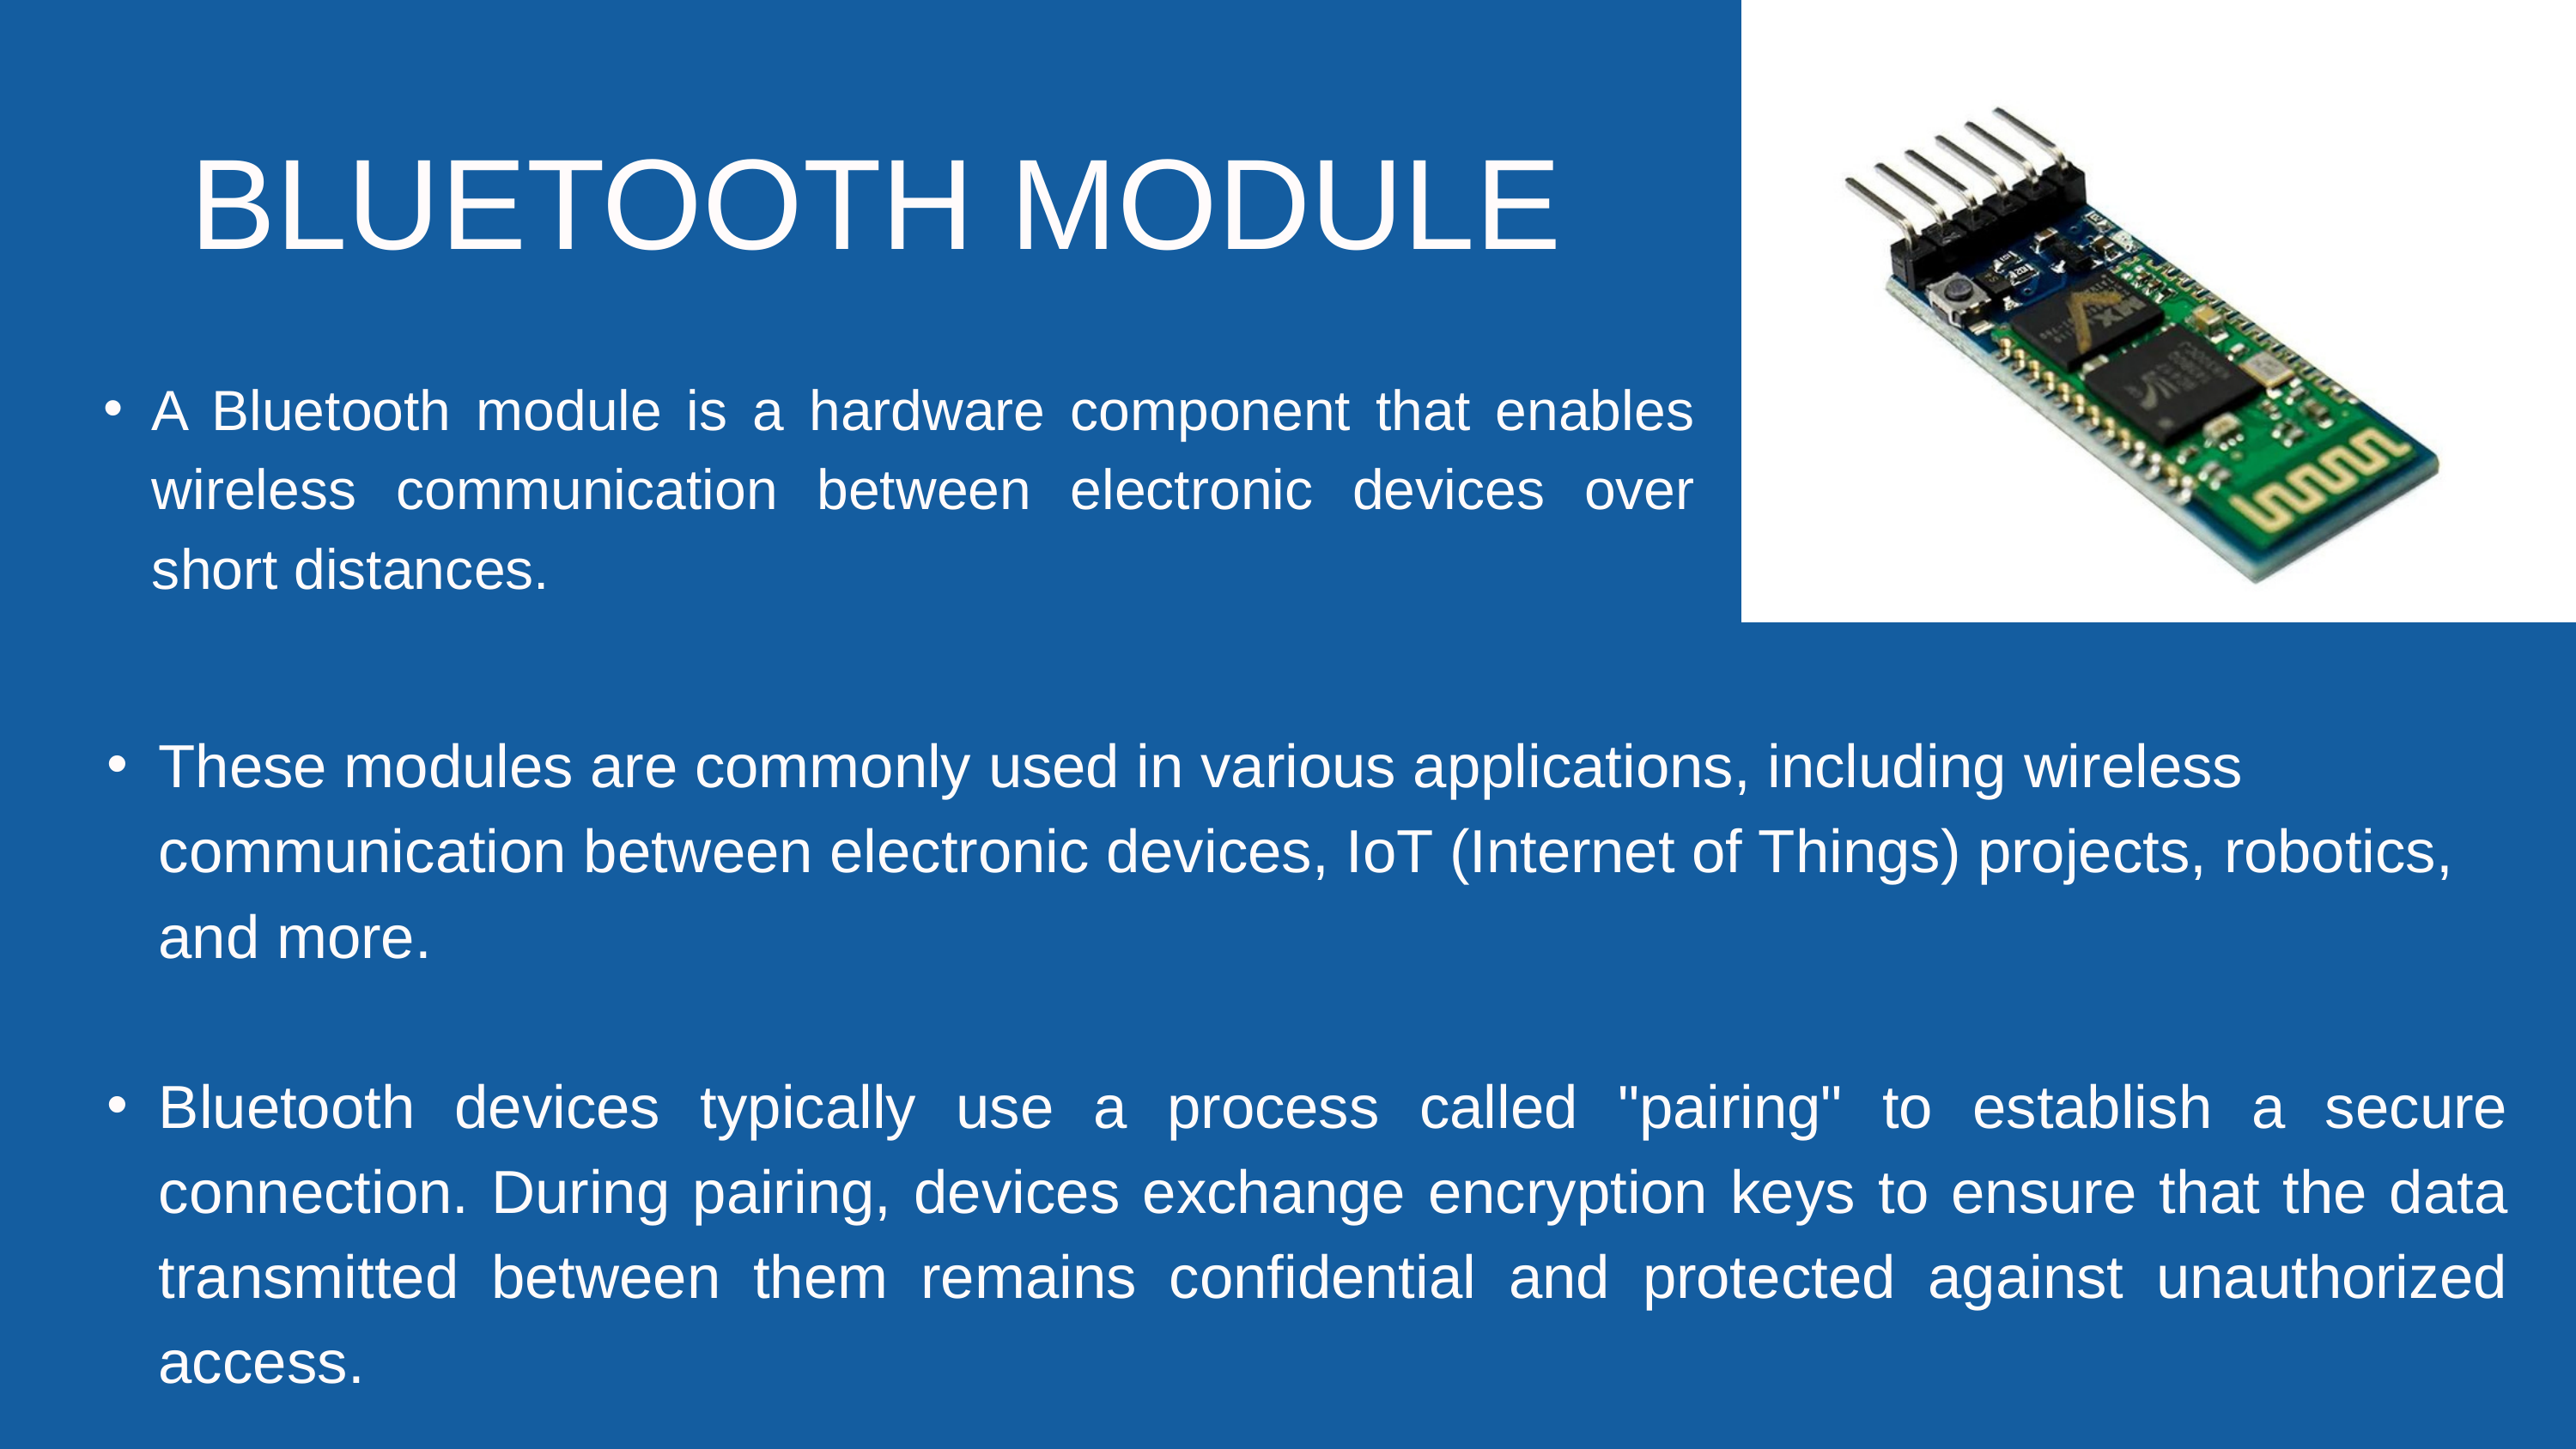

BLUETOOTH MODULE
A Bluetooth module is a hardware component that enables wireless communication between electronic devices over short distances.

These modules are commonly used in various applications, including wireless communication between electronic devices, IoT (Internet of Things) projects, robotics, and more.

Bluetooth devices typically use a process called "pairing" to establish a secure connection. During pairing, devices exchange encryption keys to ensure that the data transmitted between them remains confidential and protected against unauthorized access.